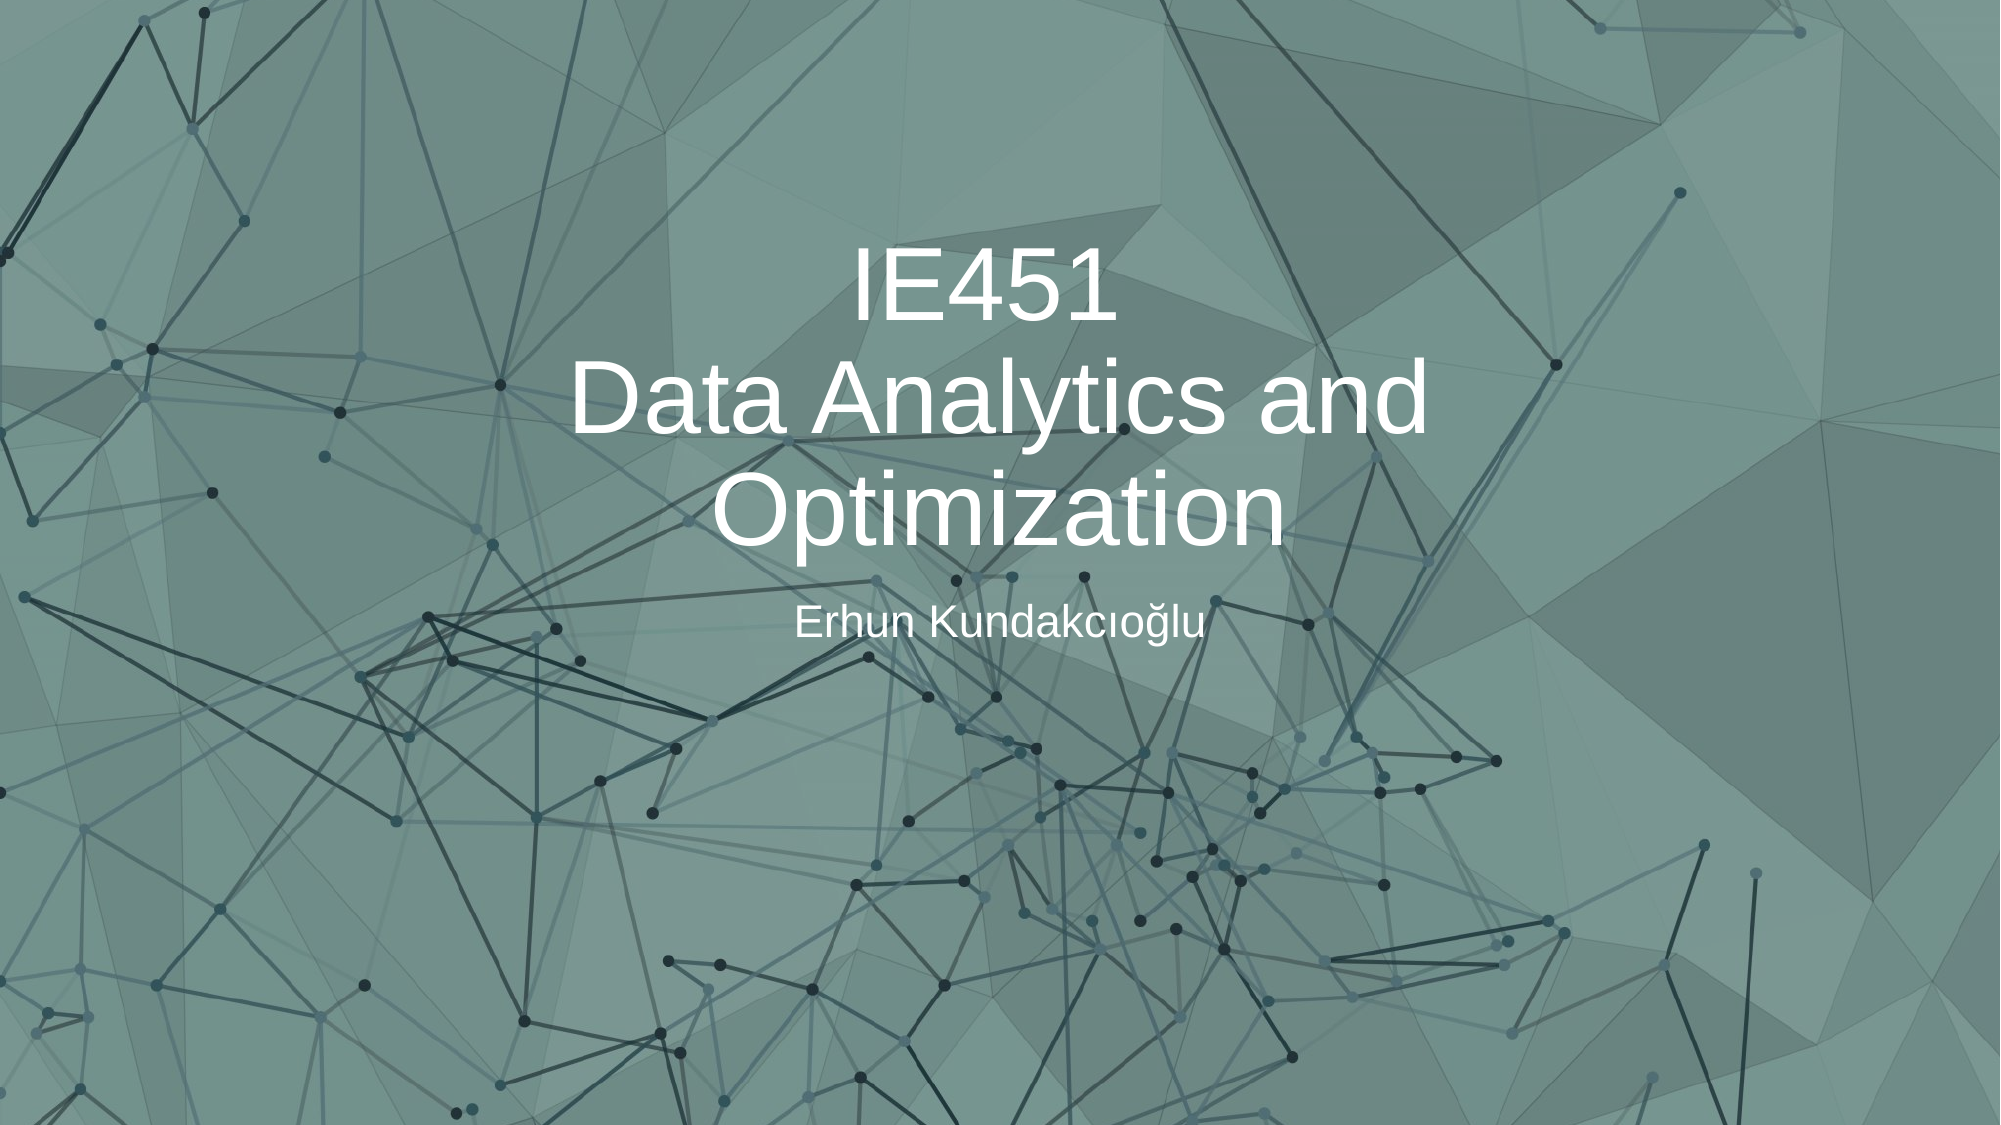

# IE451 Data Analytics and Optimization
Erhun Kundakcıoğlu